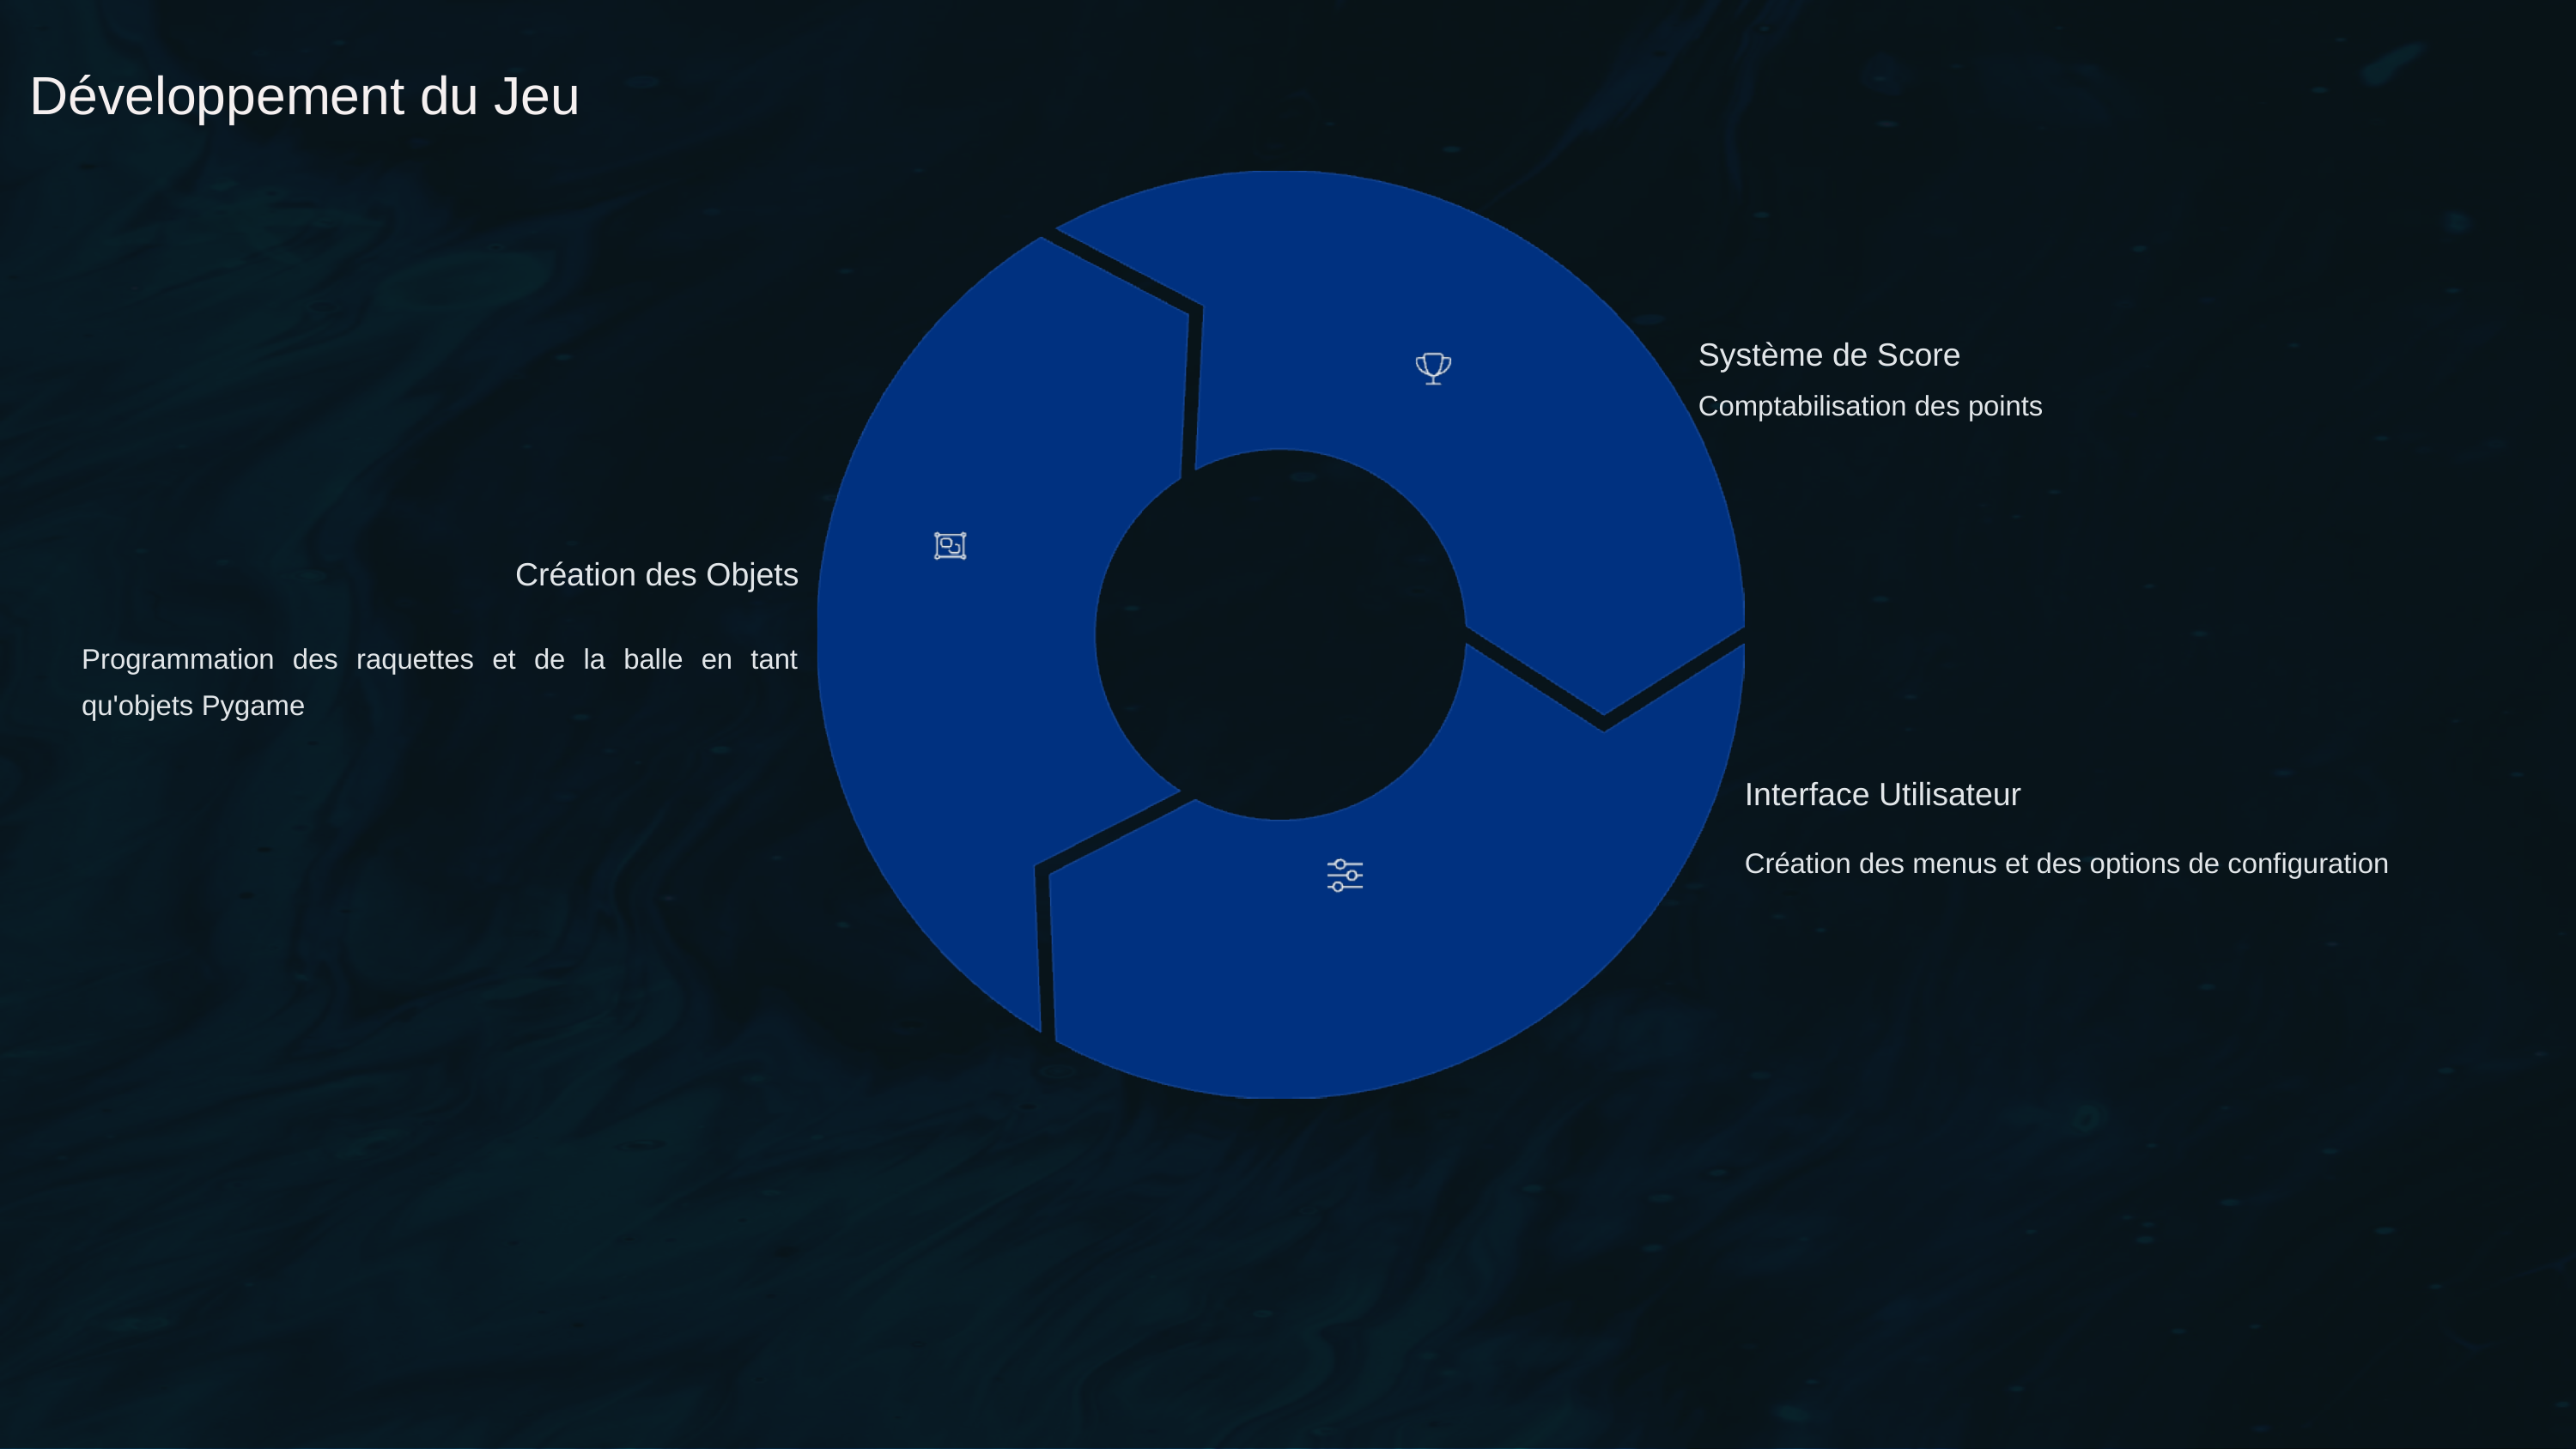

Développement du Jeu

Système de Score

Comptabilisation des points

Création des Objets

Programmation des raquettes et de la balle en tant qu'objets Pygame

Interface Utilisateur

Création des menus et des options de configuration